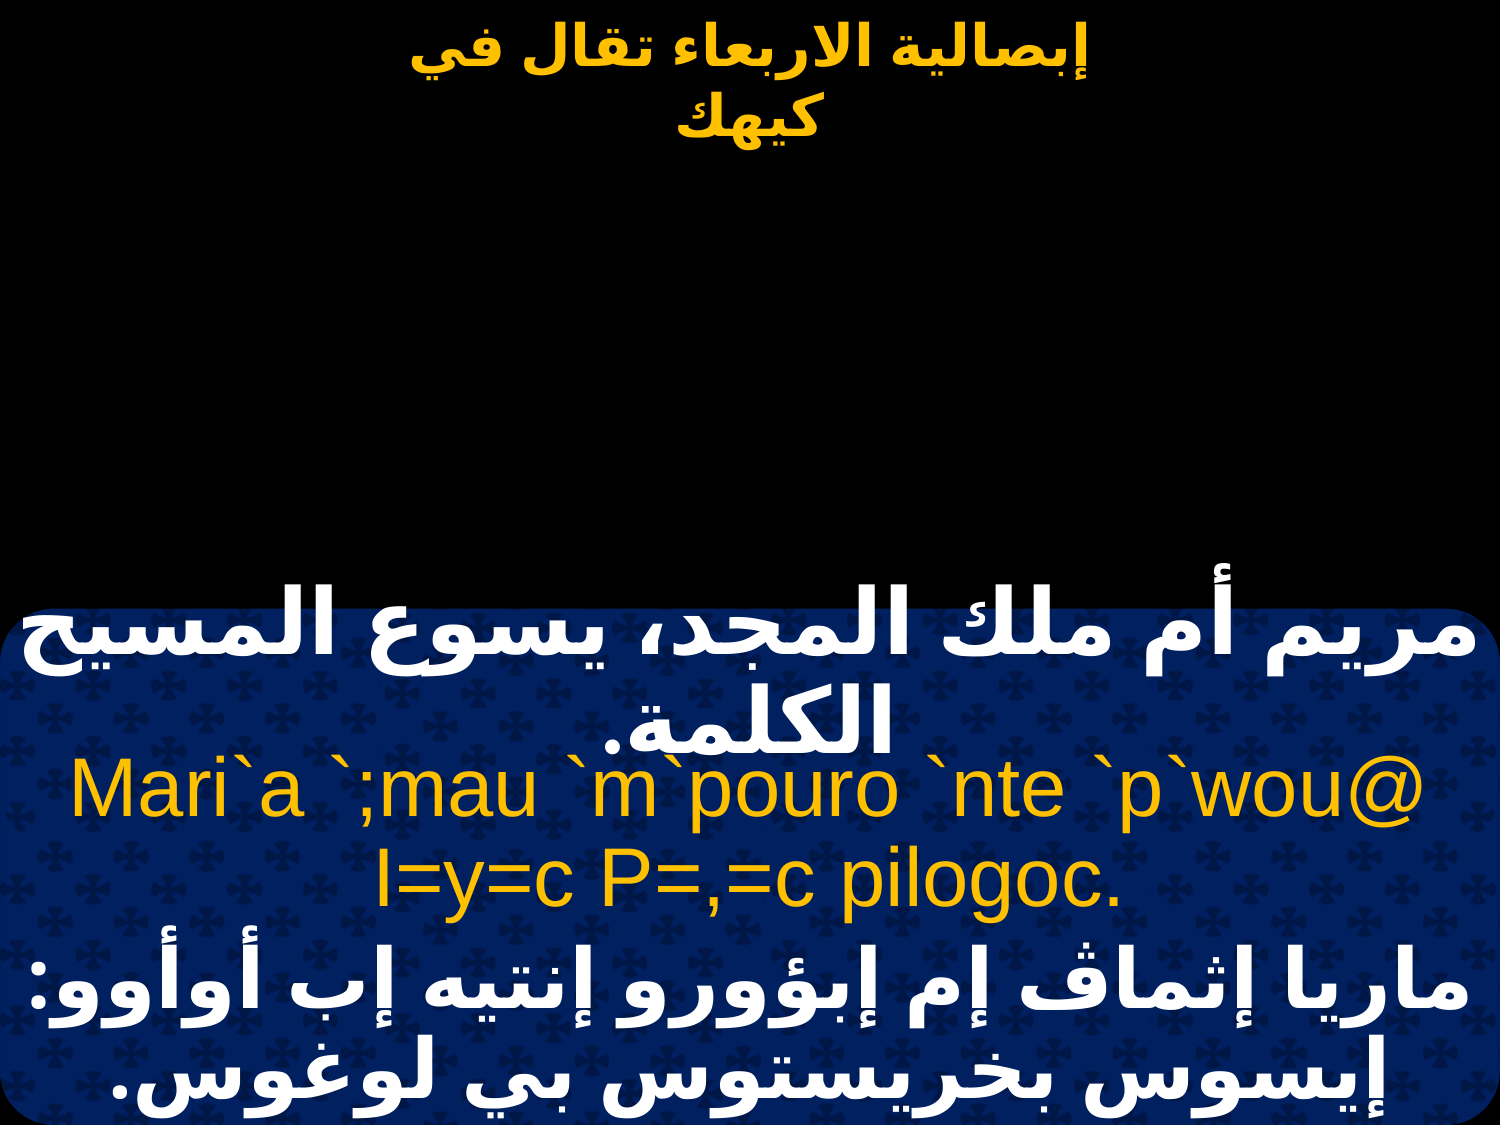

#
مريم أم ملك المجد، يسوع المسيح الكلمة.
Mari`a `;mau `m`pouro `nte `p`wou@ I=y=c P=,=c pilogoc.
ماريا إثماڤ إم إبؤورو إنتيه إب أوأوو: إيسوس بخريستوس بي لوغوس.